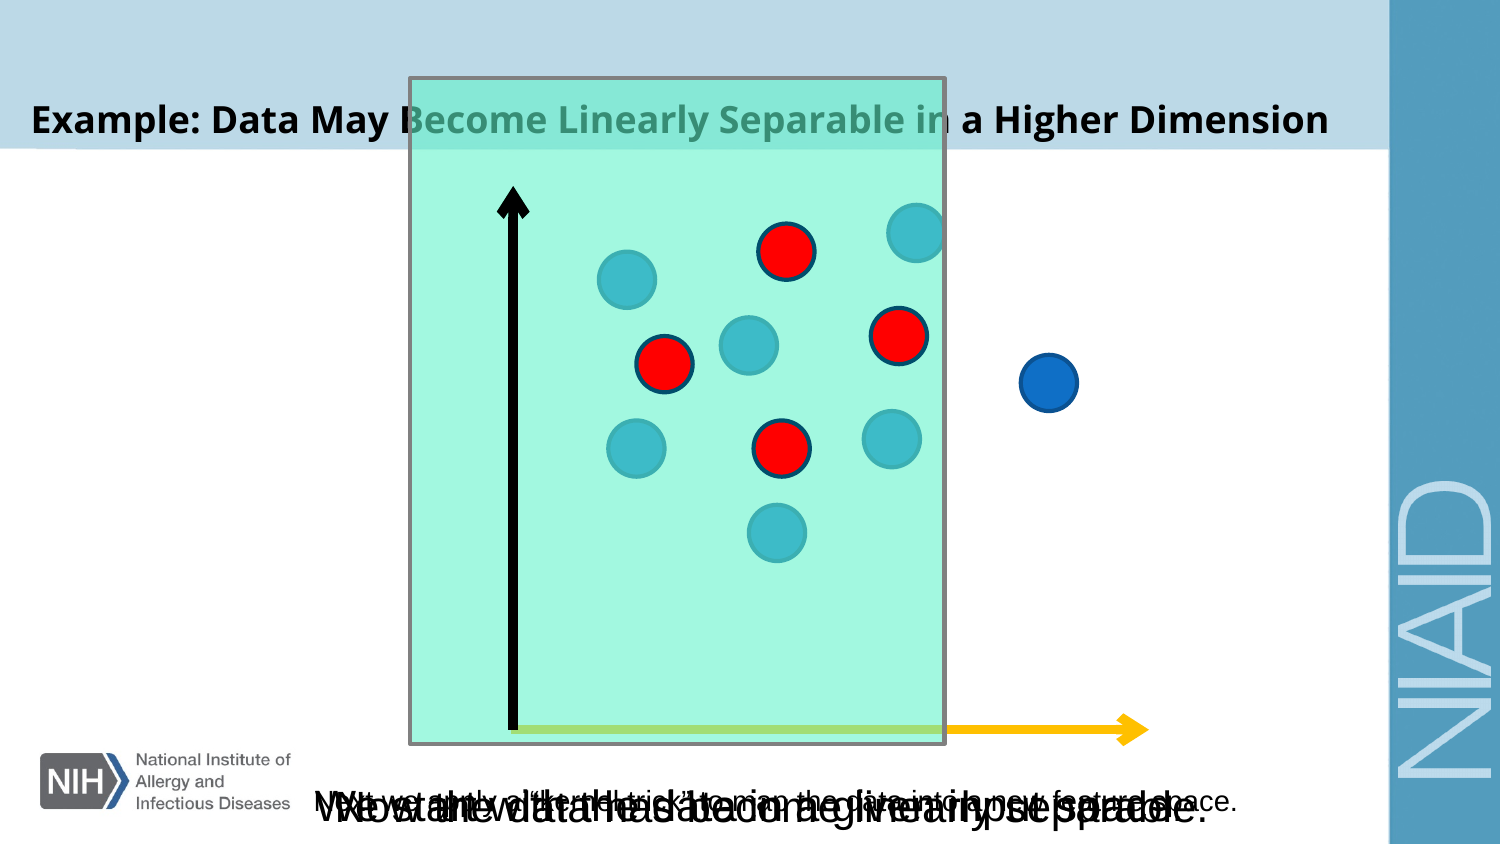

# Example: Data May Become Linearly Separable in a Higher Dimension

We start with the data in a given input space.
Now the data has become linearly separable.
Next we apply a “kernel trick” to map the data into a new feature space.